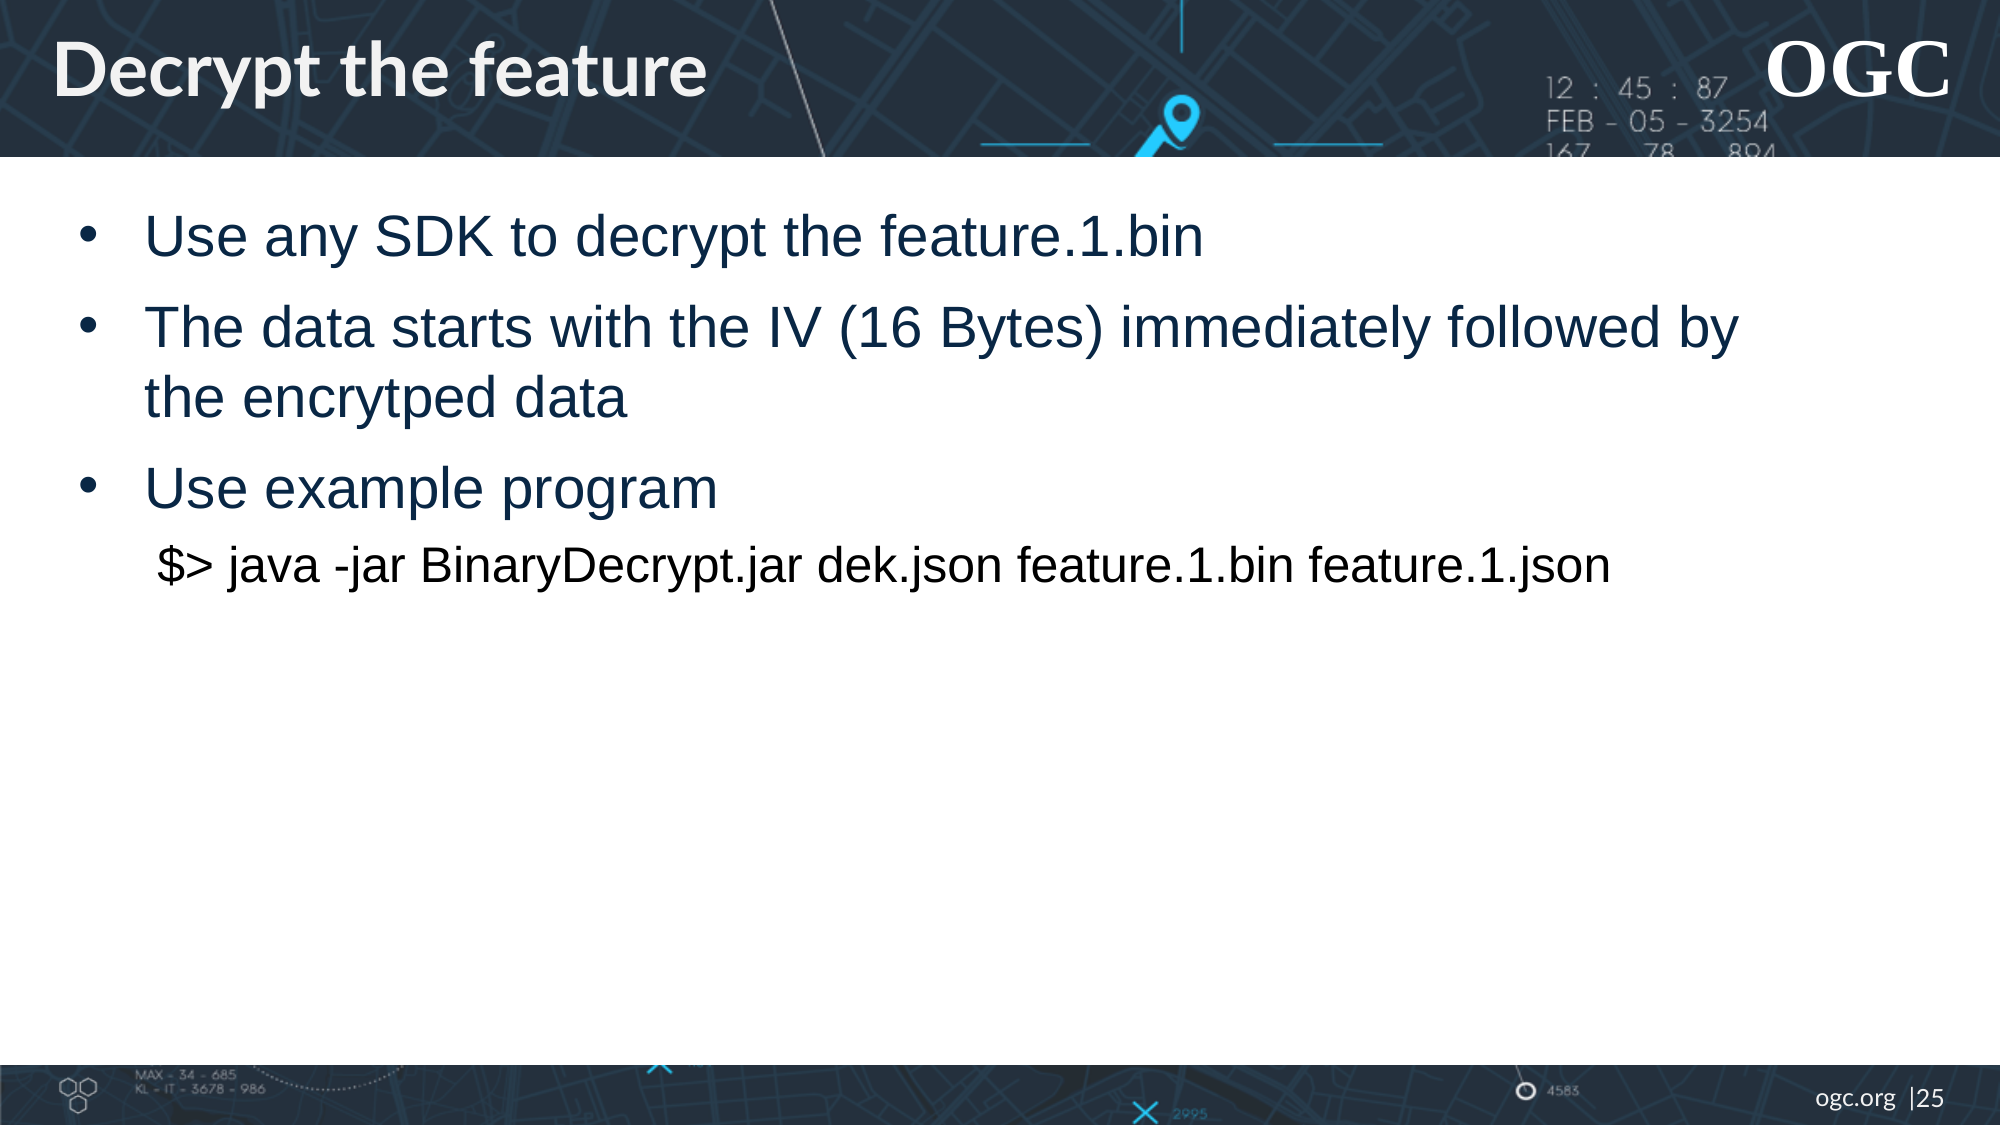

# Decrypt the feature
Use any SDK to decrypt the feature.1.bin
The data starts with the IV (16 Bytes) immediately followed by the encrytped data
Use example program
$> java -jar BinaryDecrypt.jar dek.json feature.1.bin feature.1.json
25